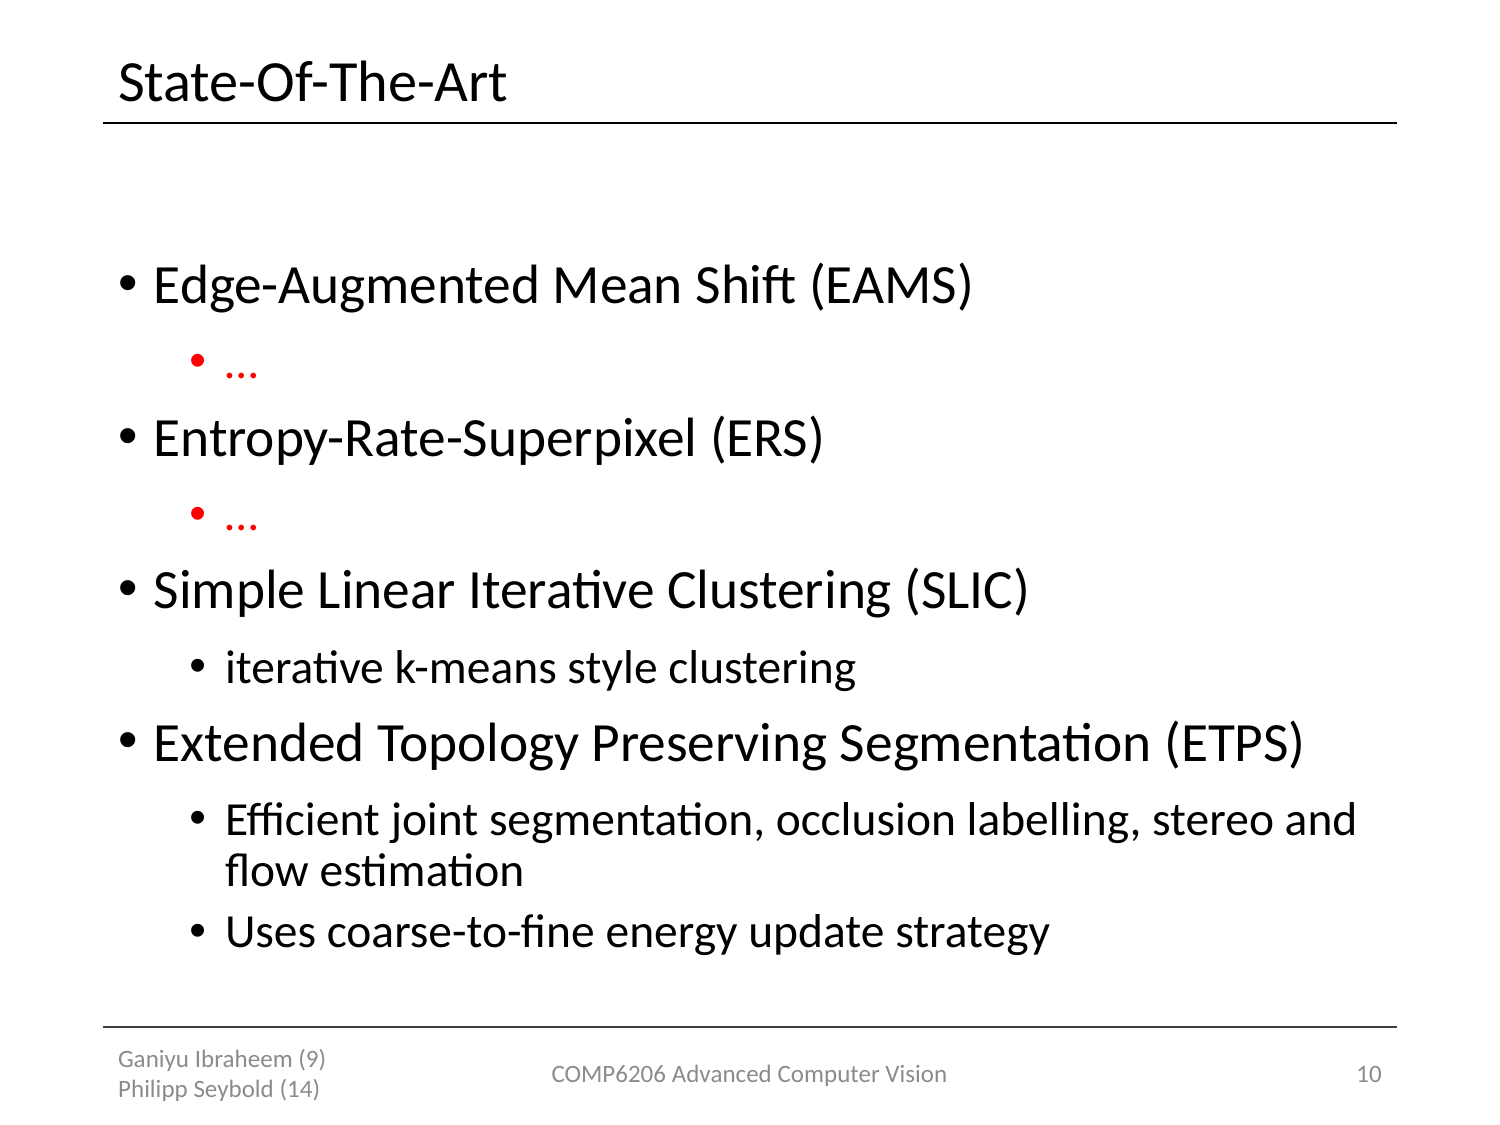

# State-Of-The-Art
Edge-Augmented Mean Shift (EAMS)
…
Entropy-Rate-Superpixel (ERS)
…
Simple Linear Iterative Clustering (SLIC)
iterative k-means style clustering
Extended Topology Preserving Segmentation (ETPS)
Efficient joint segmentation, occlusion labelling, stereo and flow estimation
Uses coarse-to-fine energy update strategy
Ganiyu Ibraheem (9)  Philipp Seybold (14)
COMP6206 Advanced Computer Vision
10